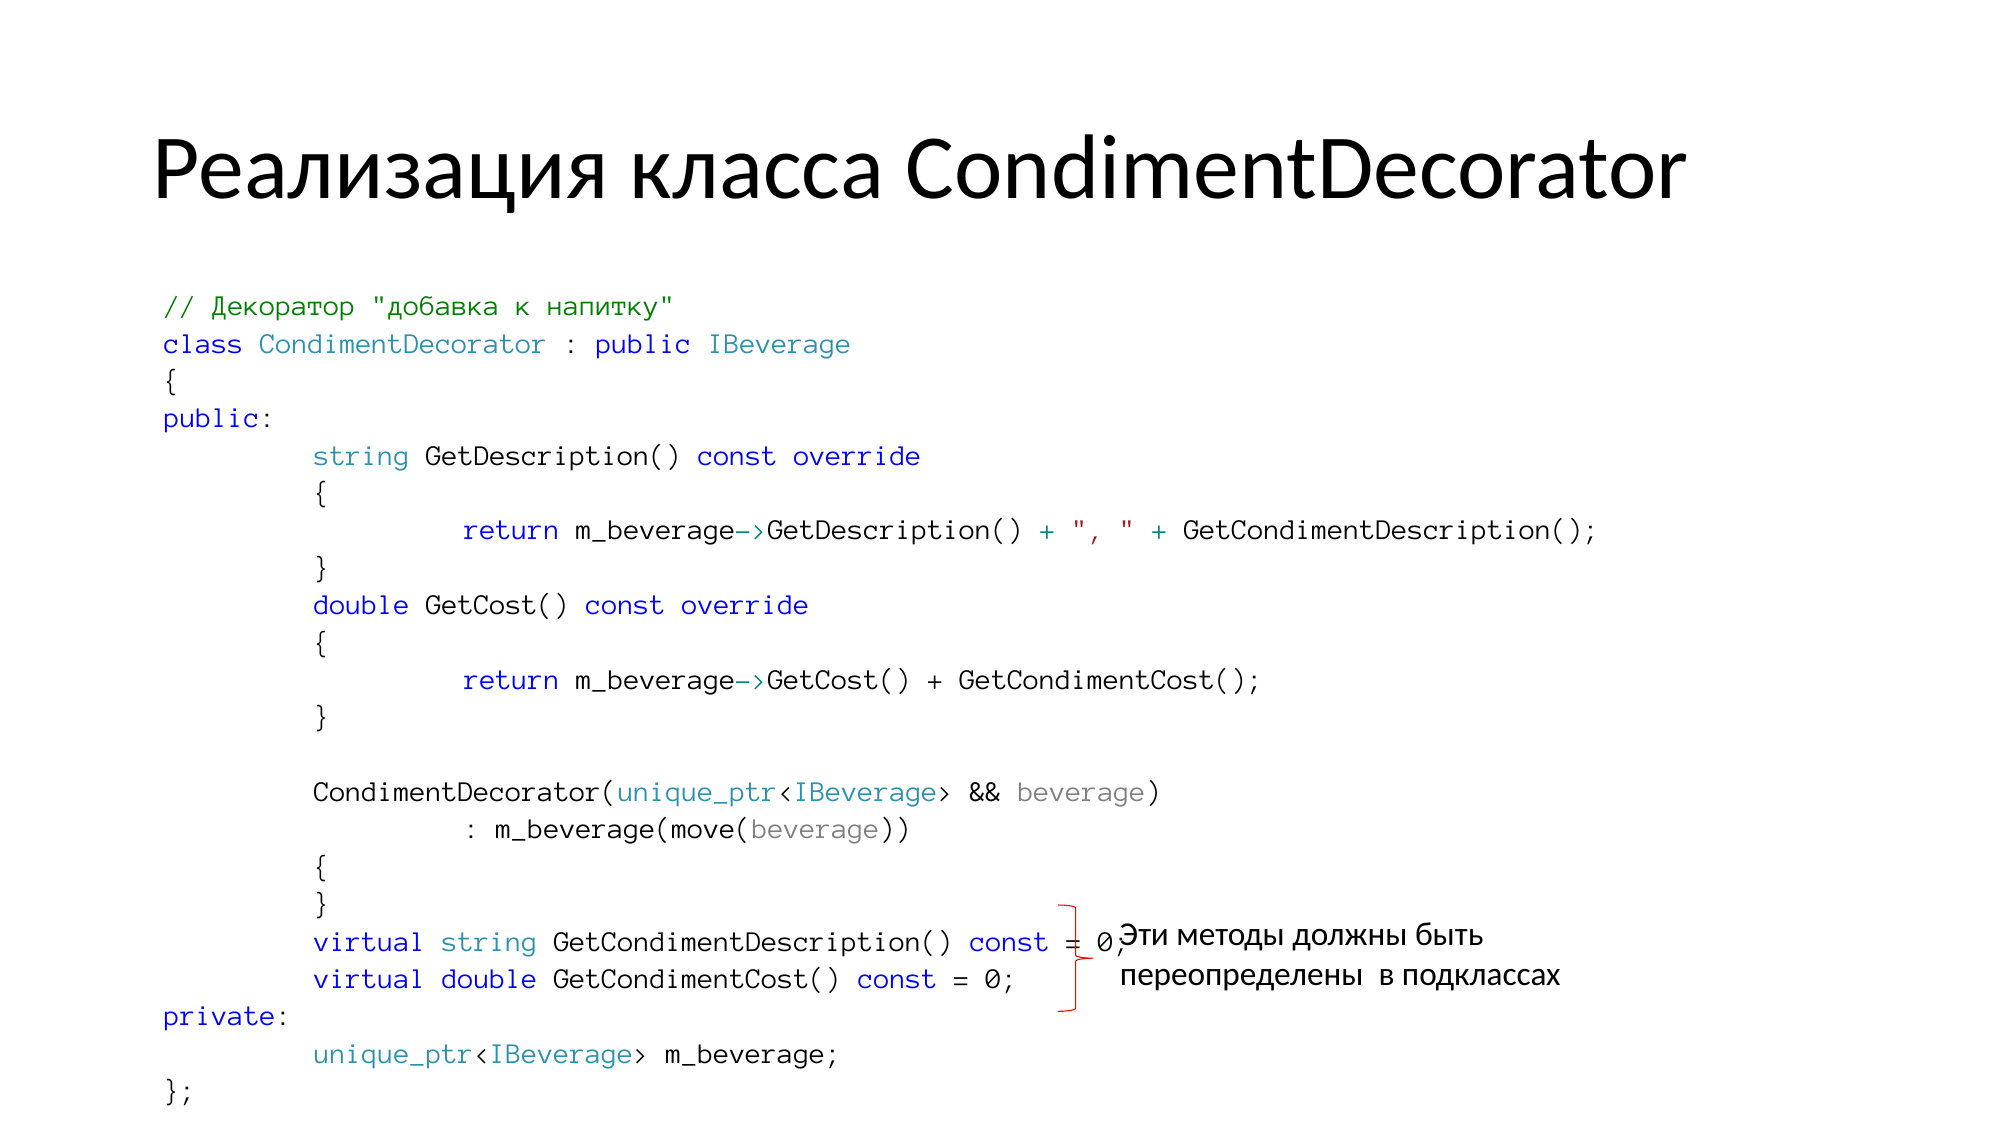

# Реализация класса CondimentDecorator
// Декоратор "добавка к напитку"
class CondimentDecorator : public IBeverage
{
public:
	string GetDescription() const override
	{
		return m_beverage->GetDescription() + ", " + GetCondimentDescription();
	}
	double GetCost() const override
	{
		return m_beverage->GetCost() + GetCondimentCost();
	}

	CondimentDecorator(unique_ptr<IBeverage> && beverage)
		: m_beverage(move(beverage))
	{
	}
	virtual string GetCondimentDescription() const = 0;
	virtual double GetCondimentCost() const = 0;
private:
	unique_ptr<IBeverage> m_beverage;
};

Эти методы должны быть переопределены  в подклассах